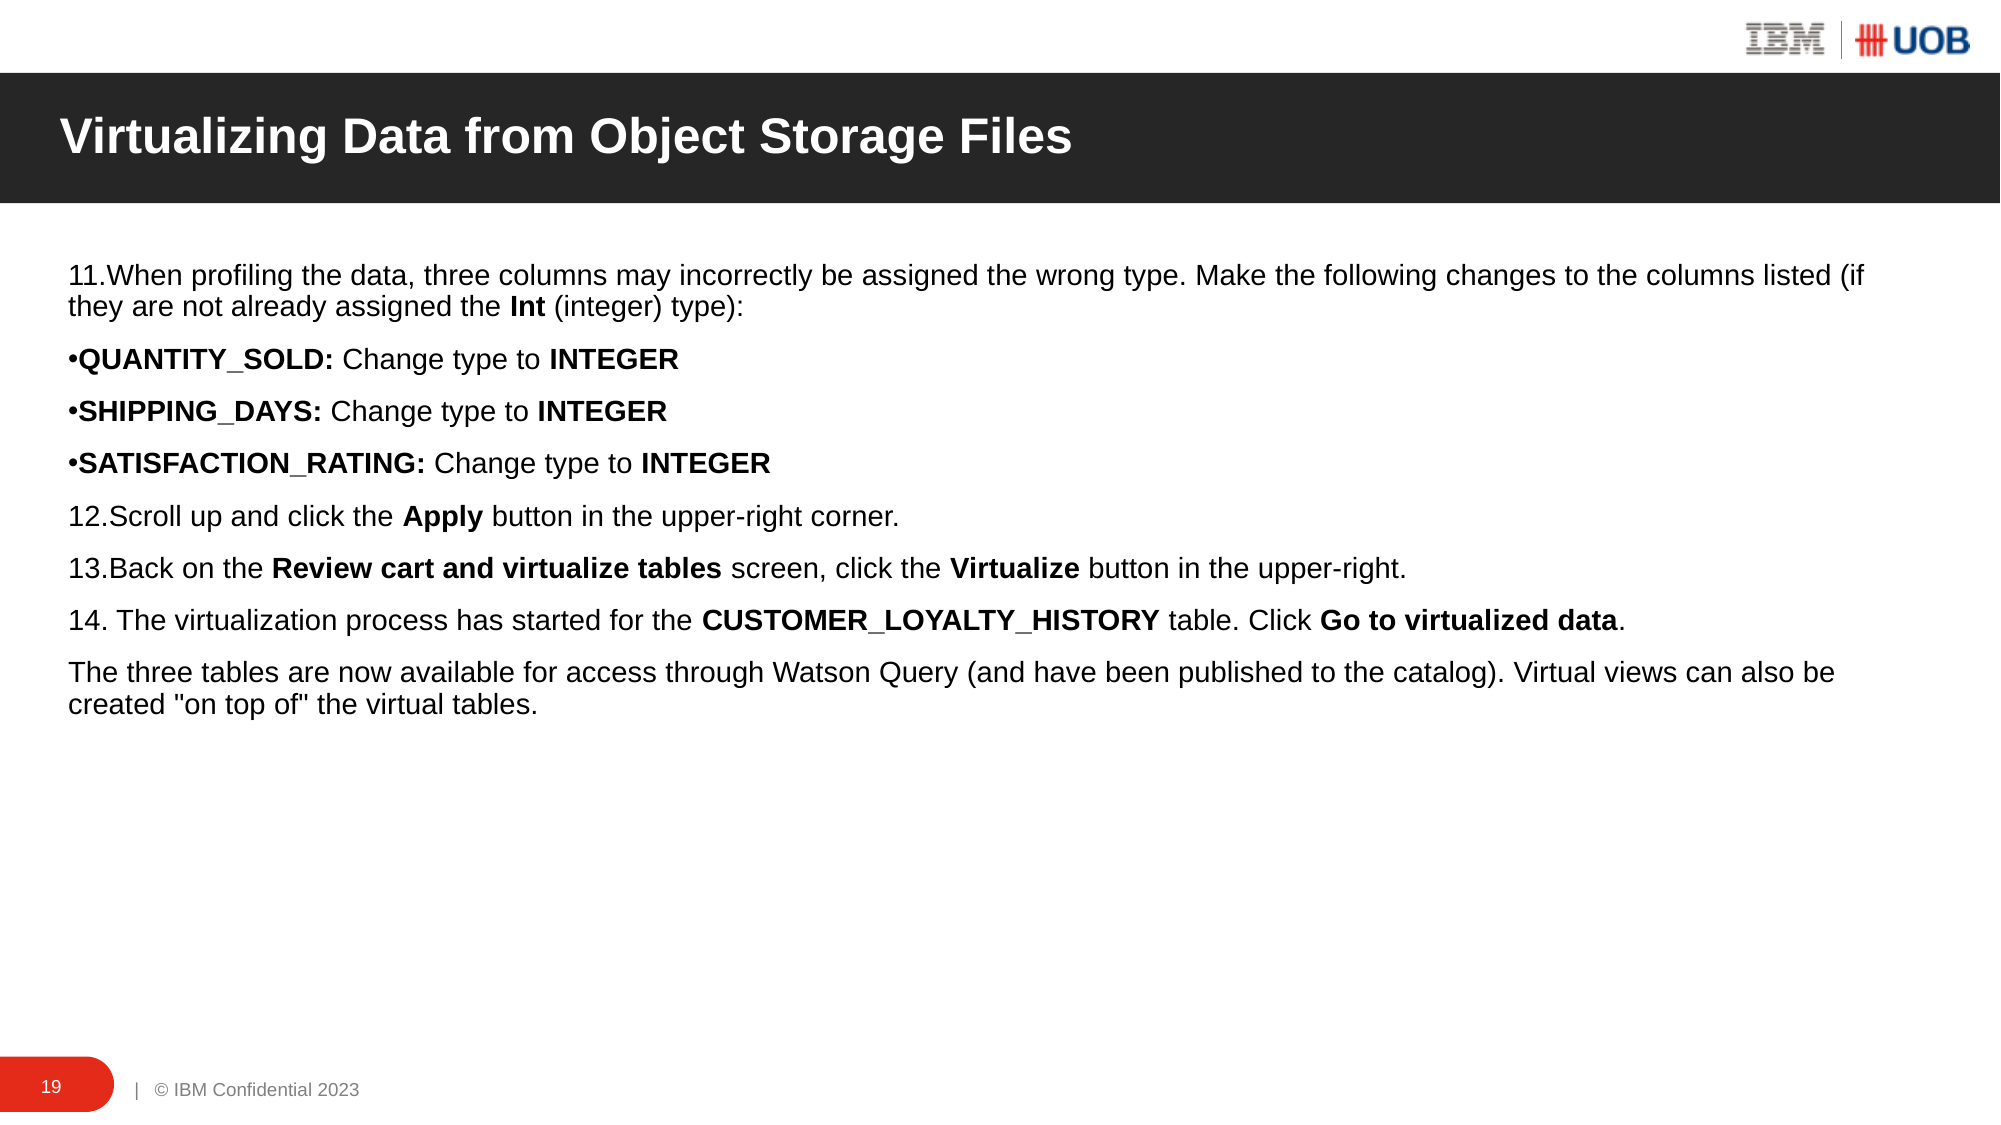

# Virtualizing Data from Object Storage Files
When profiling the data, three columns may incorrectly be assigned the wrong type. Make the following changes to the columns listed (if they are not already assigned the Int (integer) type):
QUANTITY_SOLD: Change type to INTEGER
SHIPPING_DAYS: Change type to INTEGER
SATISFACTION_RATING: Change type to INTEGER
Scroll up and click the Apply button in the upper-right corner.
Back on the Review cart and virtualize tables screen, click the Virtualize button in the upper-right.
14. The virtualization process has started for the CUSTOMER_LOYALTY_HISTORY table. Click Go to virtualized data.
The three tables are now available for access through Watson Query (and have been published to the catalog). Virtual views can also be created "on top of" the virtual tables.